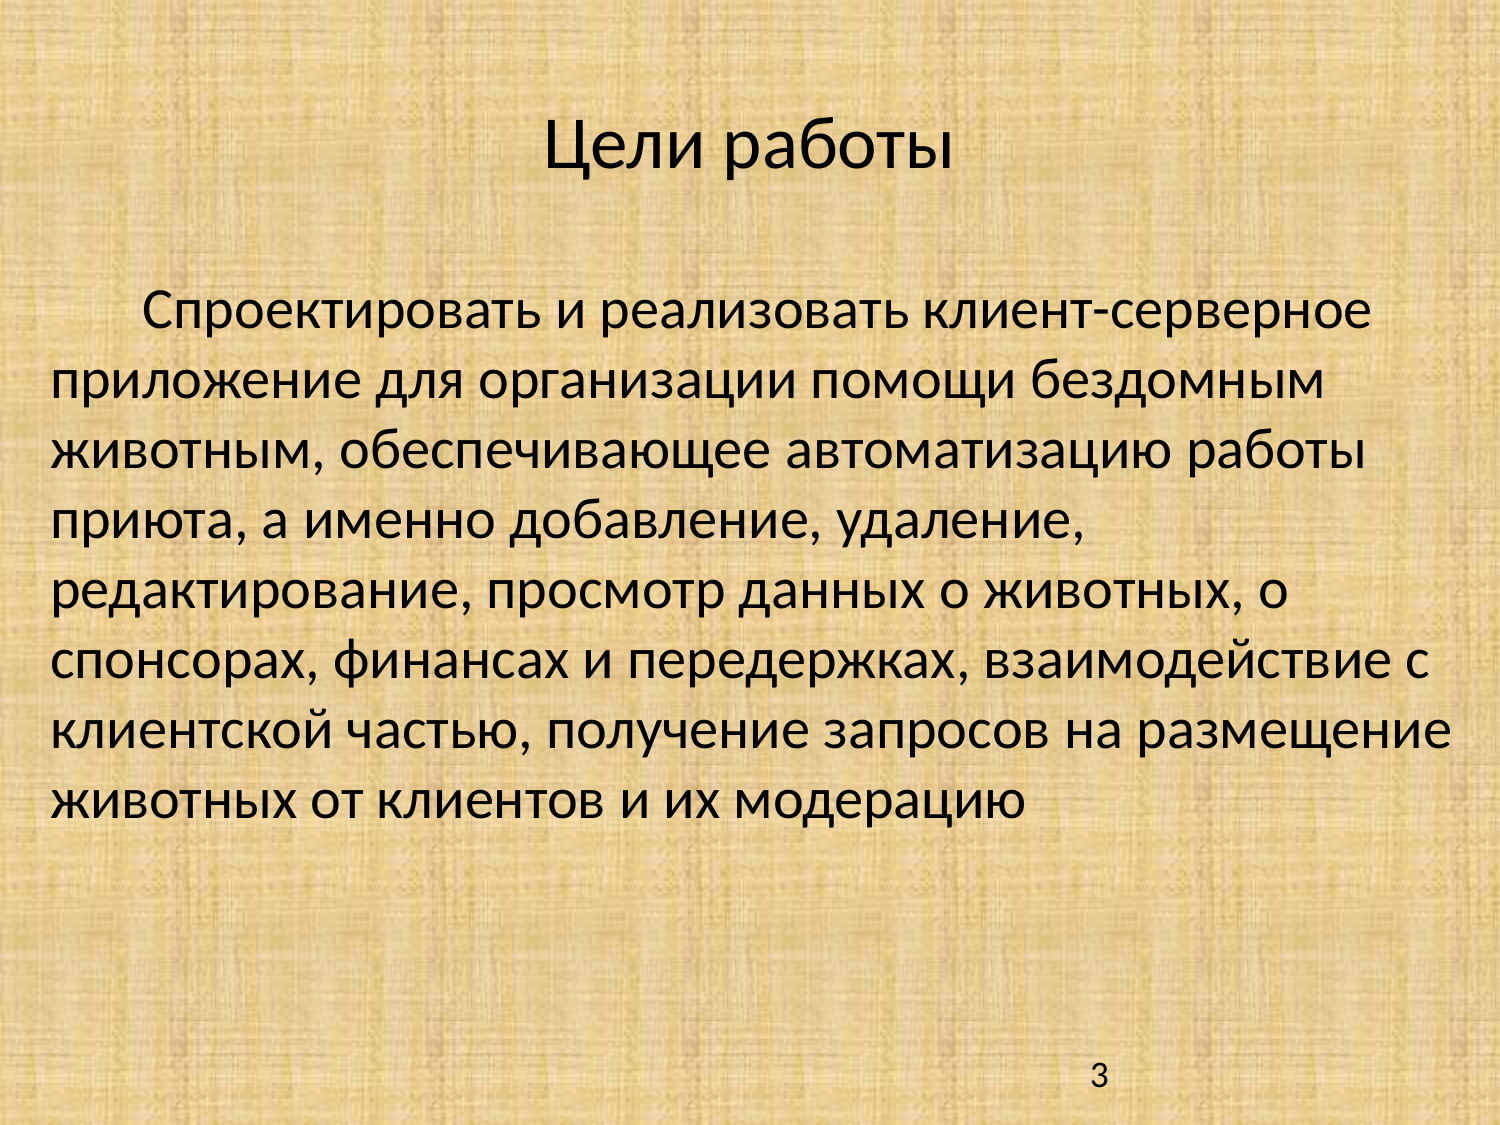

Цели работы
       Спроектировать и реализовать клиент-серверное приложение для организации помощи бездомным животным, обеспечивающее автоматизацию работы приюта, а именно добавление, удаление, редактирование, просмотр данных о животных, о спонсорах, финансах и передержках, взаимодействие с клиентской частью, получение запросов на размещение животных от клиентов и их модерацию
3